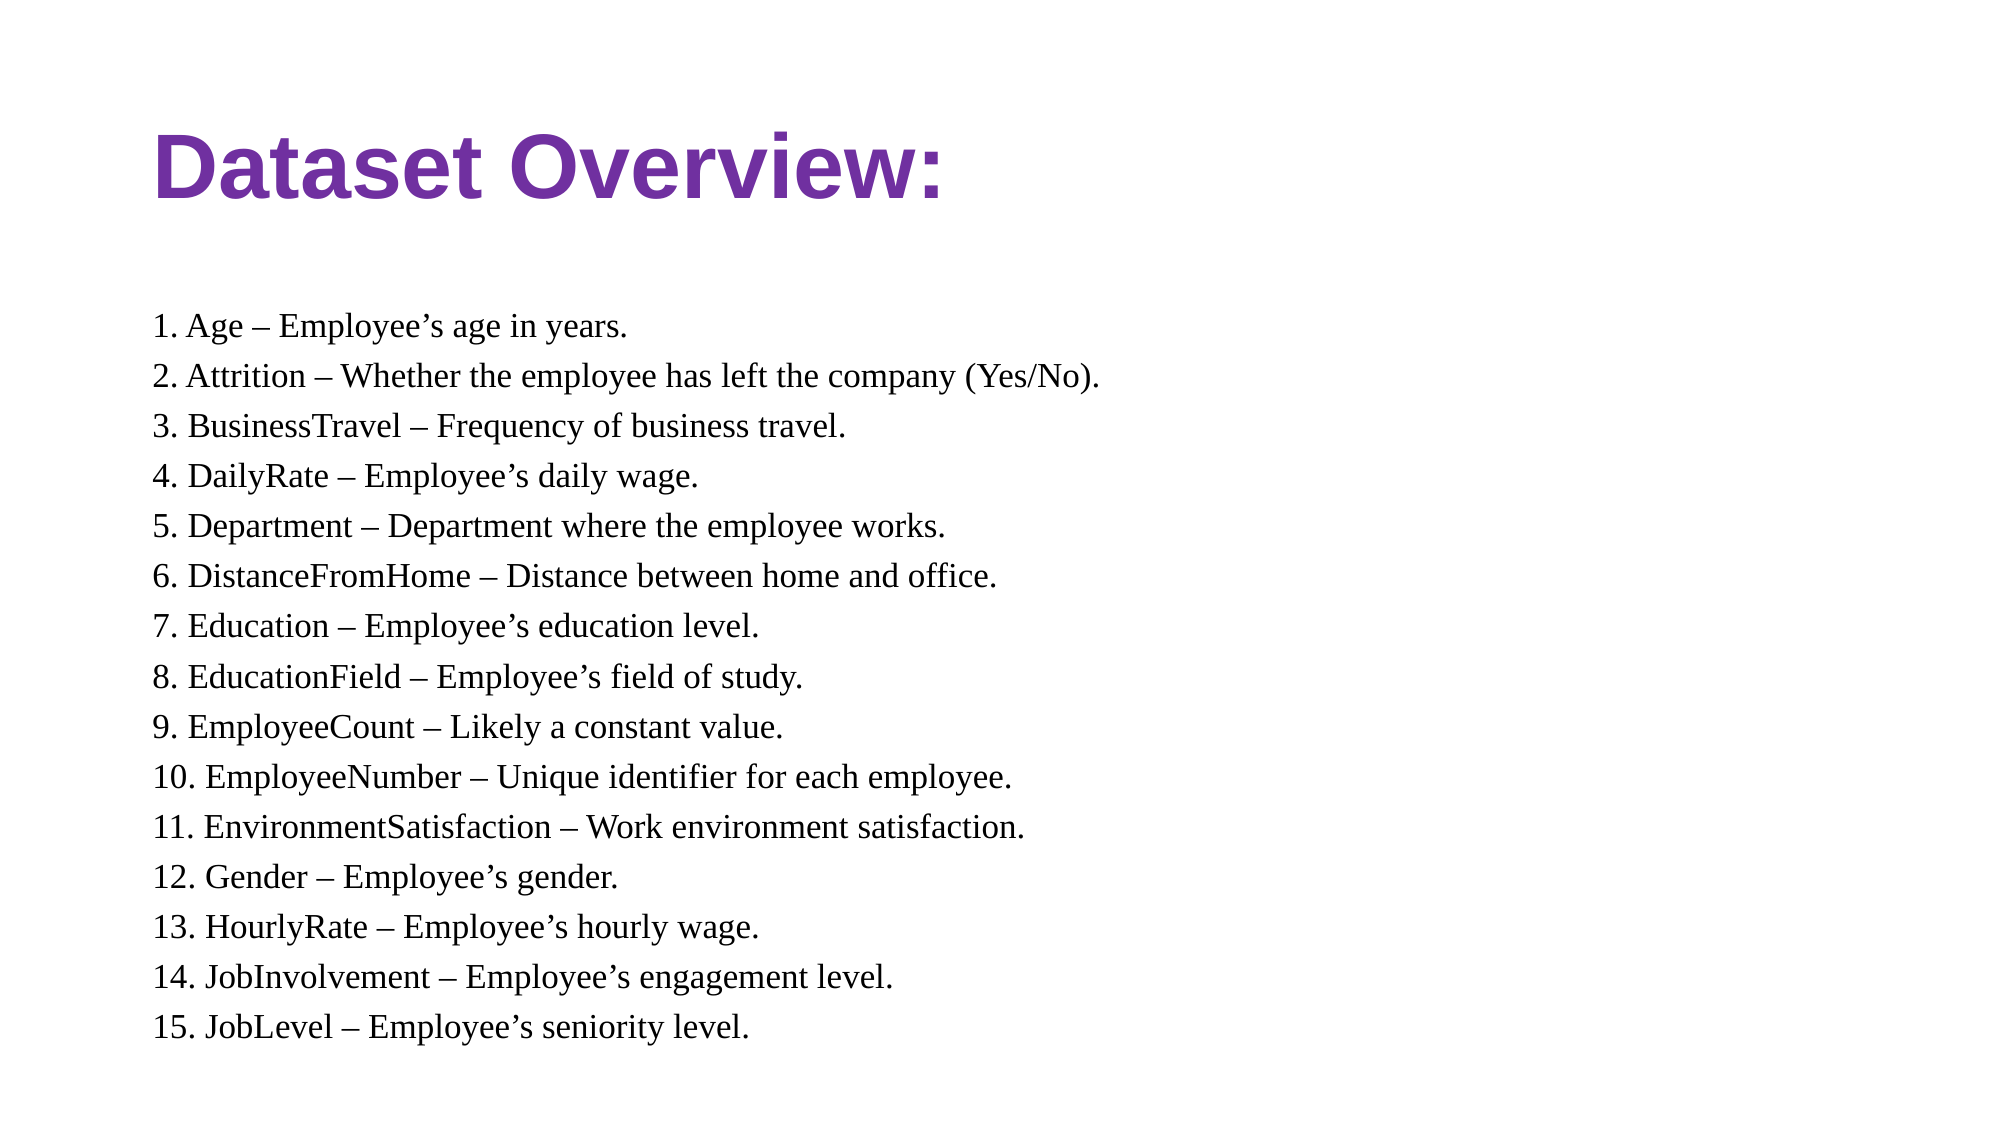

# Dataset Overview:
1. Age – Employee’s age in years.
2. Attrition – Whether the employee has left the company (Yes/No).
3. BusinessTravel – Frequency of business travel.
4. DailyRate – Employee’s daily wage.
5. Department – Department where the employee works.
6. DistanceFromHome – Distance between home and office.
7. Education – Employee’s education level.
8. EducationField – Employee’s field of study.
9. EmployeeCount – Likely a constant value.
10. EmployeeNumber – Unique identifier for each employee.
11. EnvironmentSatisfaction – Work environment satisfaction.
12. Gender – Employee’s gender.
13. HourlyRate – Employee’s hourly wage.
14. JobInvolvement – Employee’s engagement level.
15. JobLevel – Employee’s seniority level.